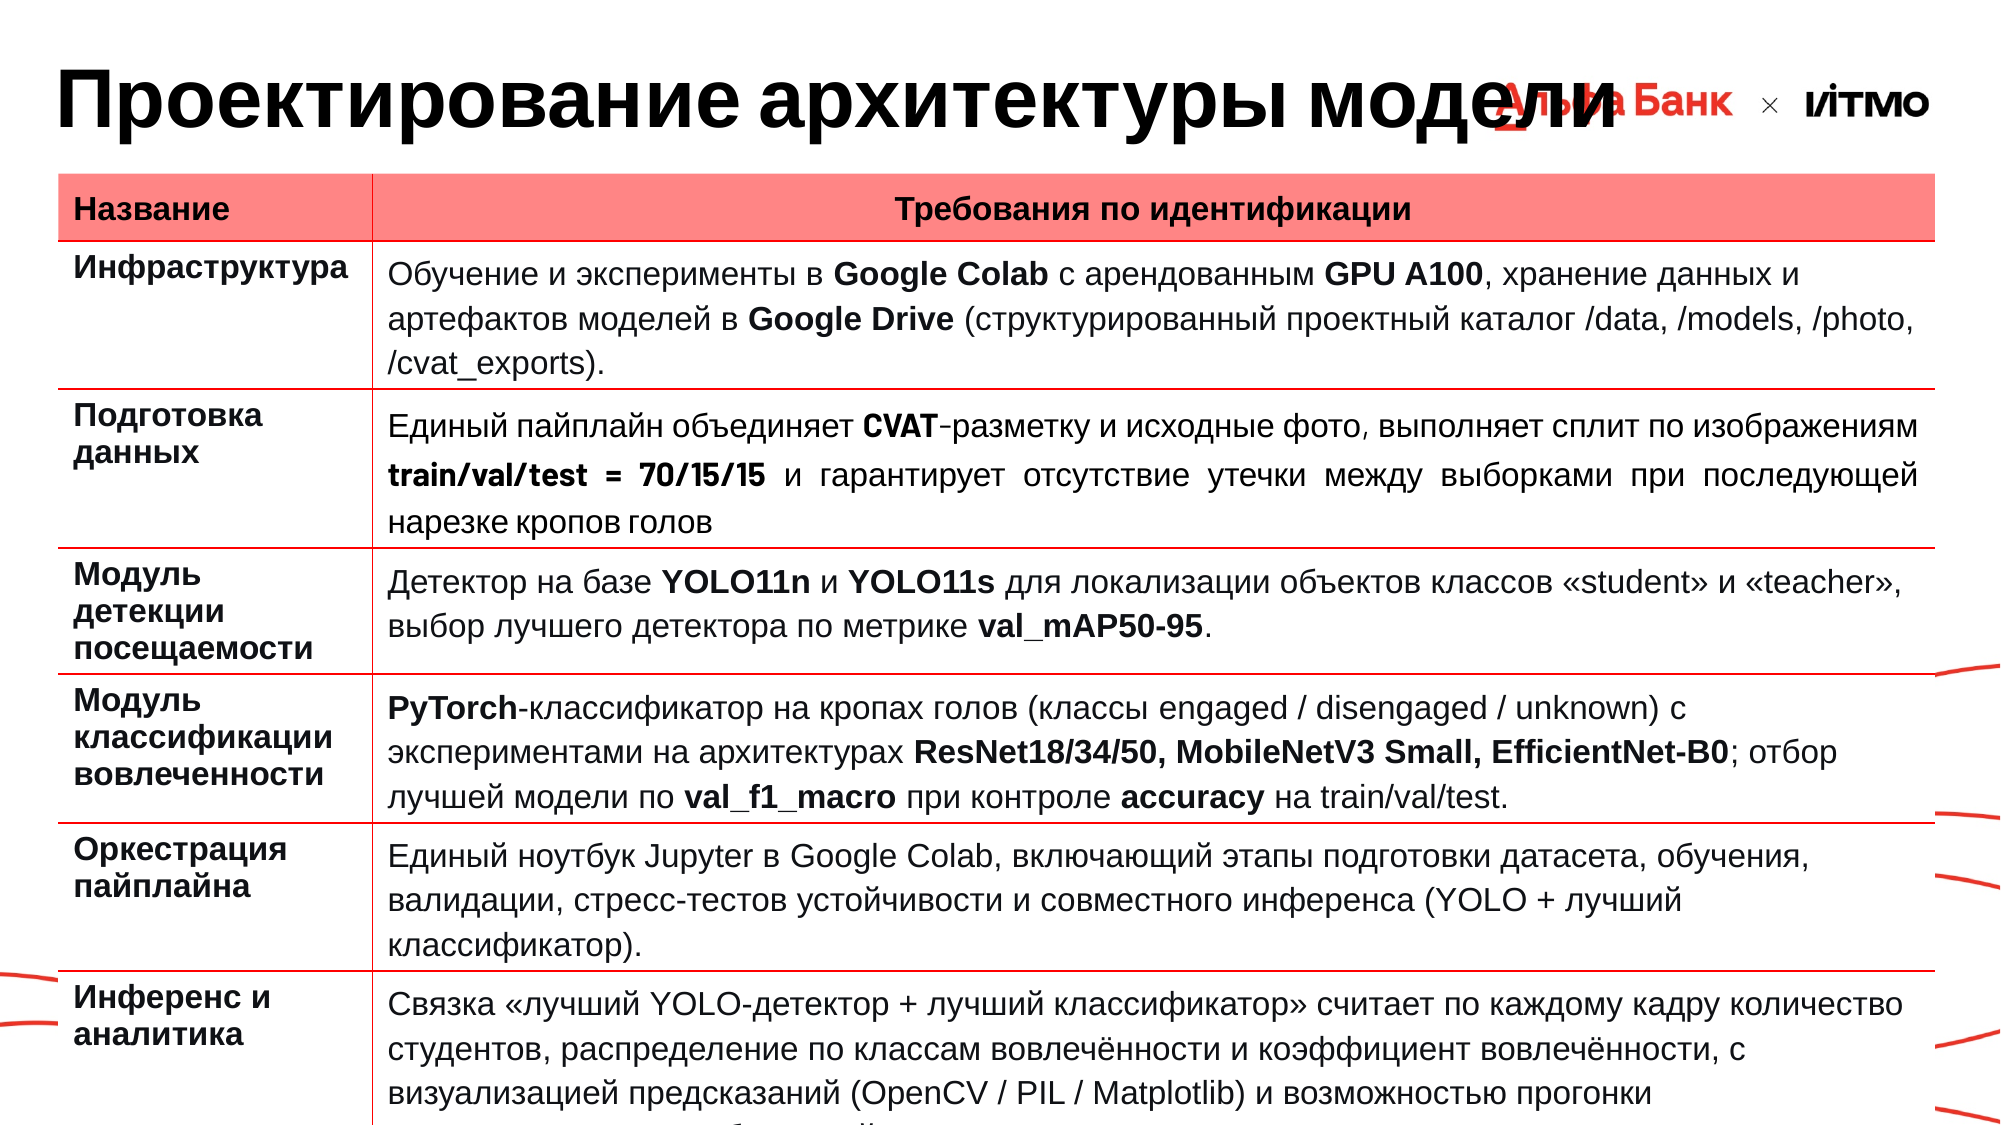

Проектирование архитектуры модели
| Название | Требования по идентификации |
| --- | --- |
| Инфраструктура | Обучение и эксперименты в Google Colab с арендованным GPU A100, хранение данных и артефактов моделей в Google Drive (структурированный проектный каталог /data, /models, /photo, /cvat\_exports). |
| Подготовка данных | Единый пайплайн объединяет CVAT-разметку и исходные фото, выполняет сплит по изображениям train/val/test = 70/15/15 и гарантирует отсутствие утечки между выборками при последующей нарезке кропов голов |
| Модуль детекции посещаемости | Детектор на базе YOLO11n и YOLO11s для локализации объектов классов «student» и «teacher», выбор лучшего детектора по метрике val\_mAP50-95. |
| Модуль классификации вовлеченности | PyTorch-классификатор на кропах голов (классы engaged / disengaged / unknown) с экспериментами на архитектурах ResNet18/34/50, MobileNetV3 Small, EfficientNet-B0; отбор лучшей модели по val\_f1\_macro при контроле accuracy на train/val/test. |
| Оркестрация пайплайна | Единый ноутбук Jupyter в Google Colab, включающий этапы подготовки датасета, обучения, валидации, стресс-тестов устойчивости и совместного инференса (YOLO + лучший классификатор). |
| Инференс и аналитика | Связка «лучший YOLO-детектор + лучший классификатор» считает по каждому кадру количество студентов, распределение по классам вовлечённости и коэффициент вовлечённости, с визуализацией предсказаний (OpenCV / PIL / Matplotlib) и возможностью прогонки пользовательских изображений. |
12